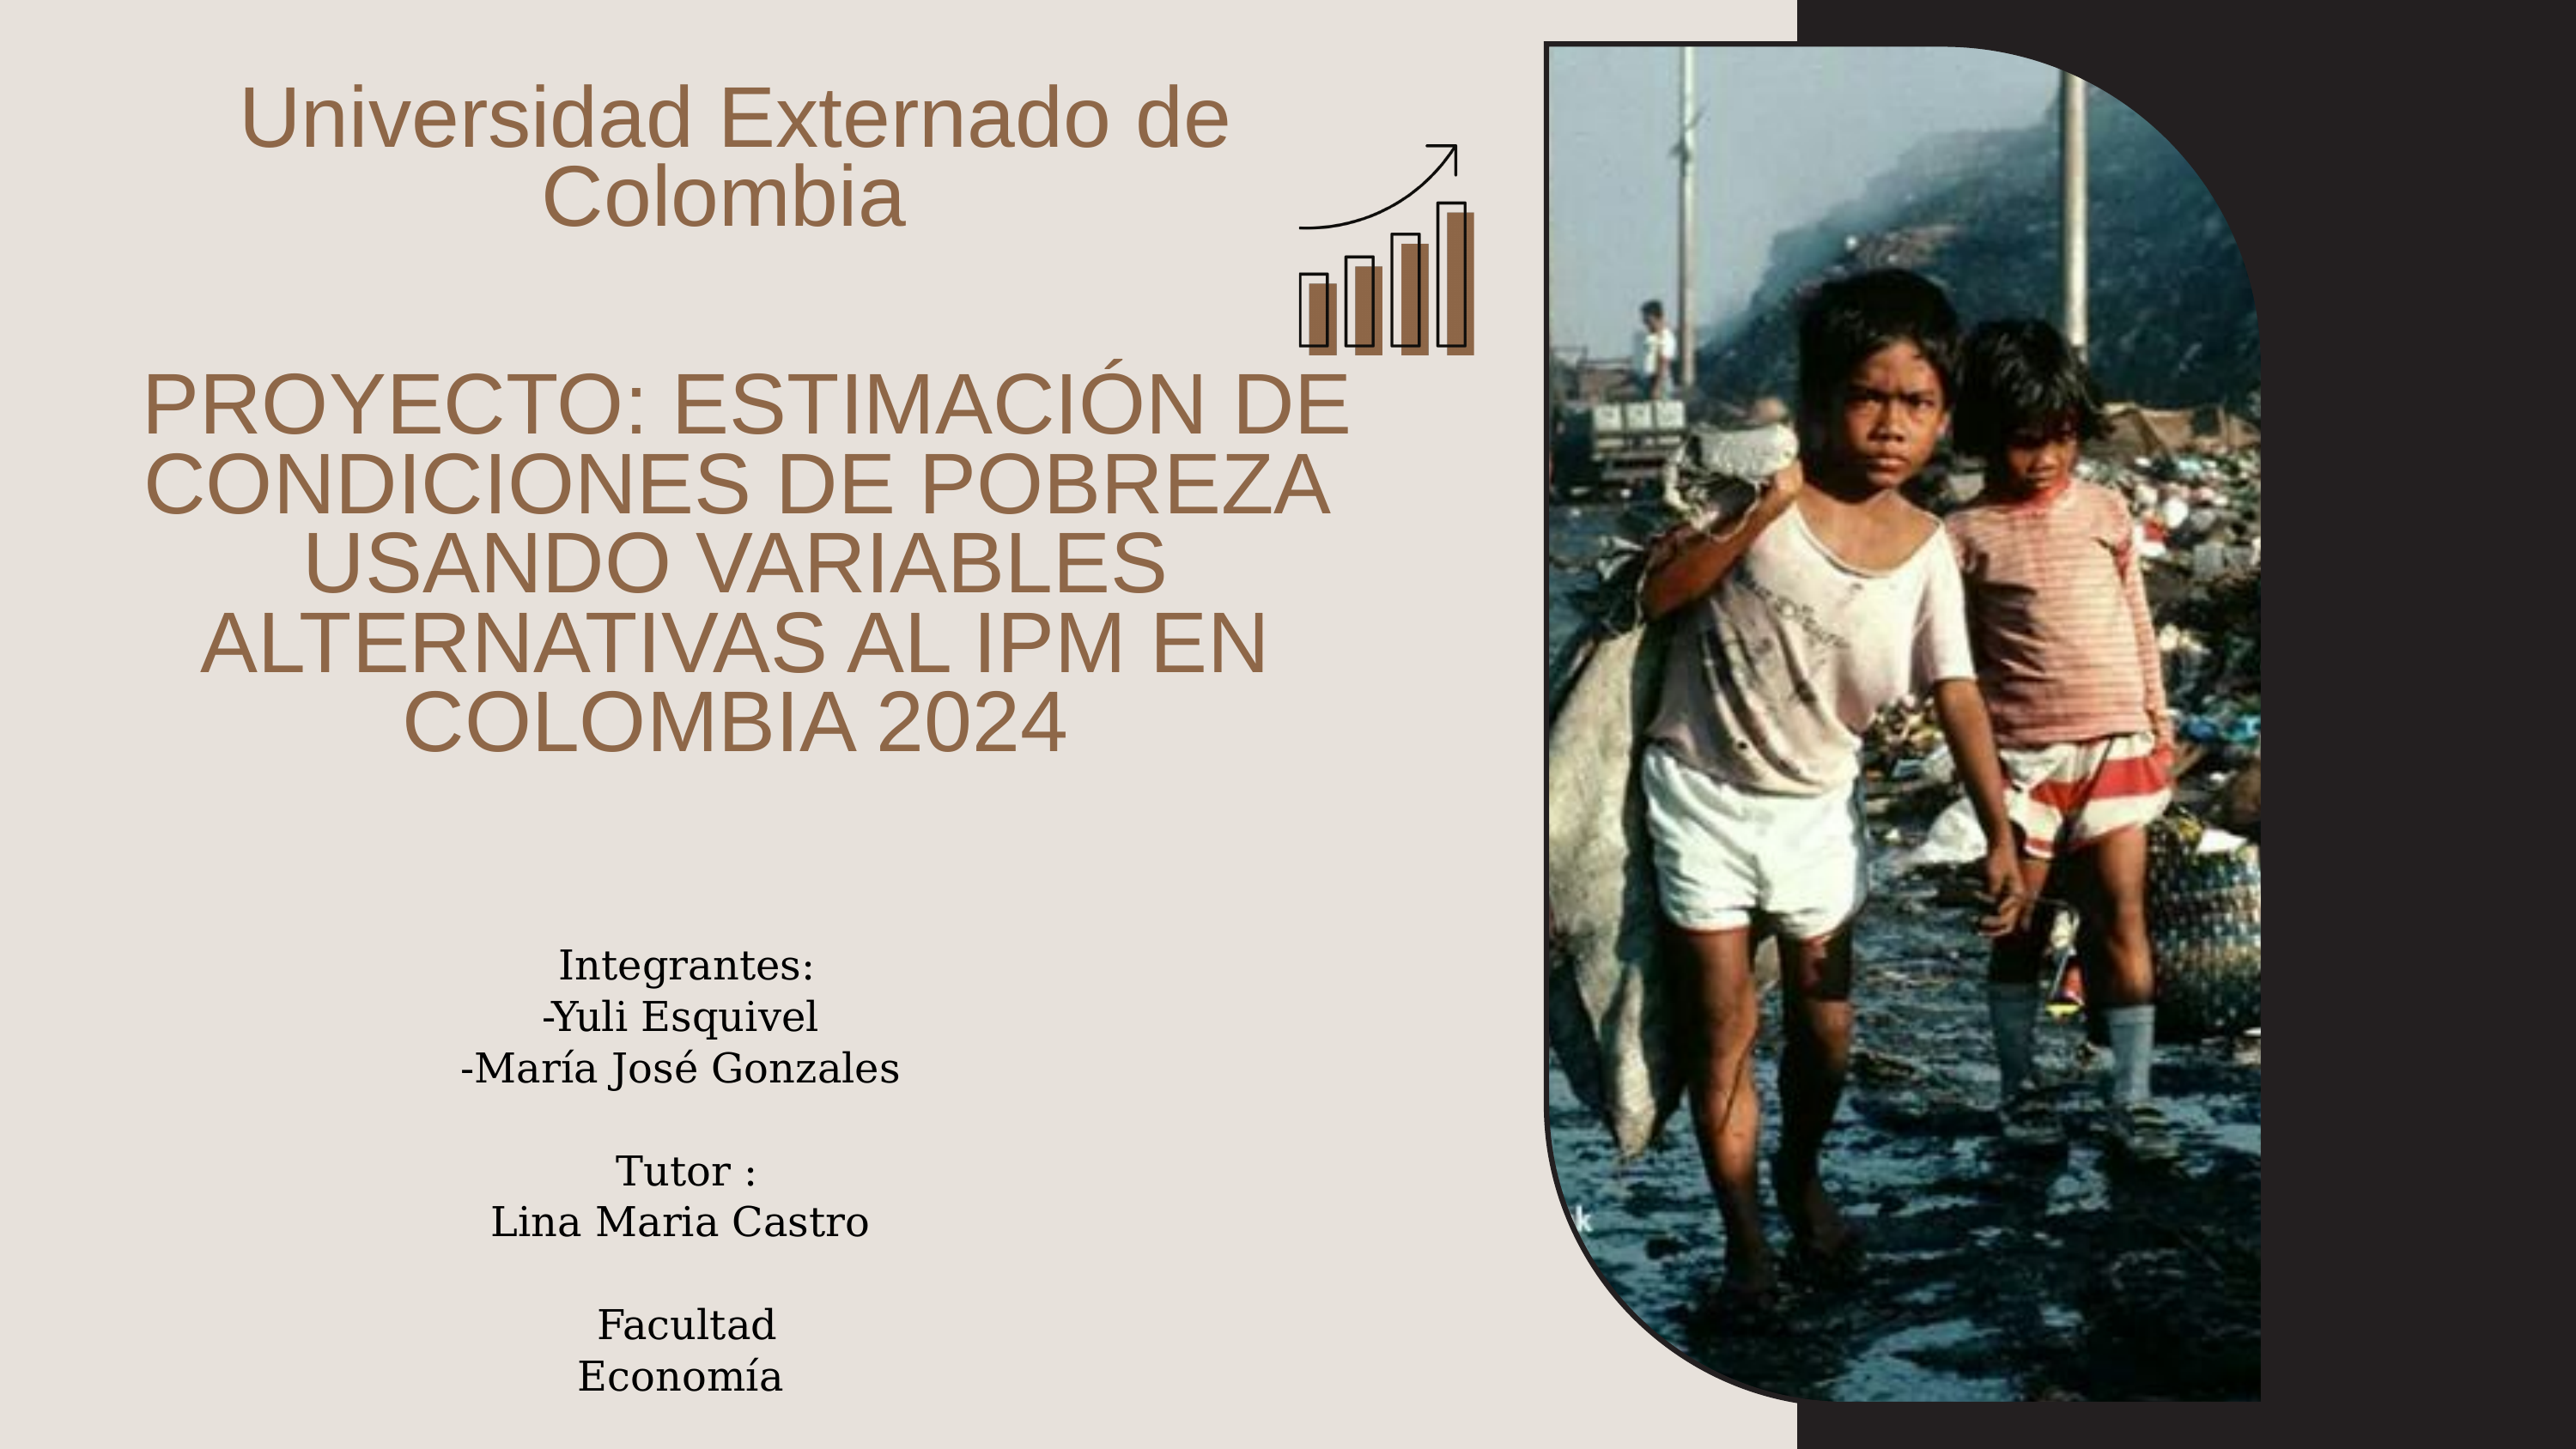

Universidad Externado de Colombia

 PROYECTO: ESTIMACIÓN DE CONDICIONES DE POBREZA USANDO VARIABLES ALTERNATIVAS AL IPM EN COLOMBIA 2024

Integrantes:
-Yuli Esquivel
-María José Gonzales

Tutor :
Lina Maria Castro

Facultad
Economía